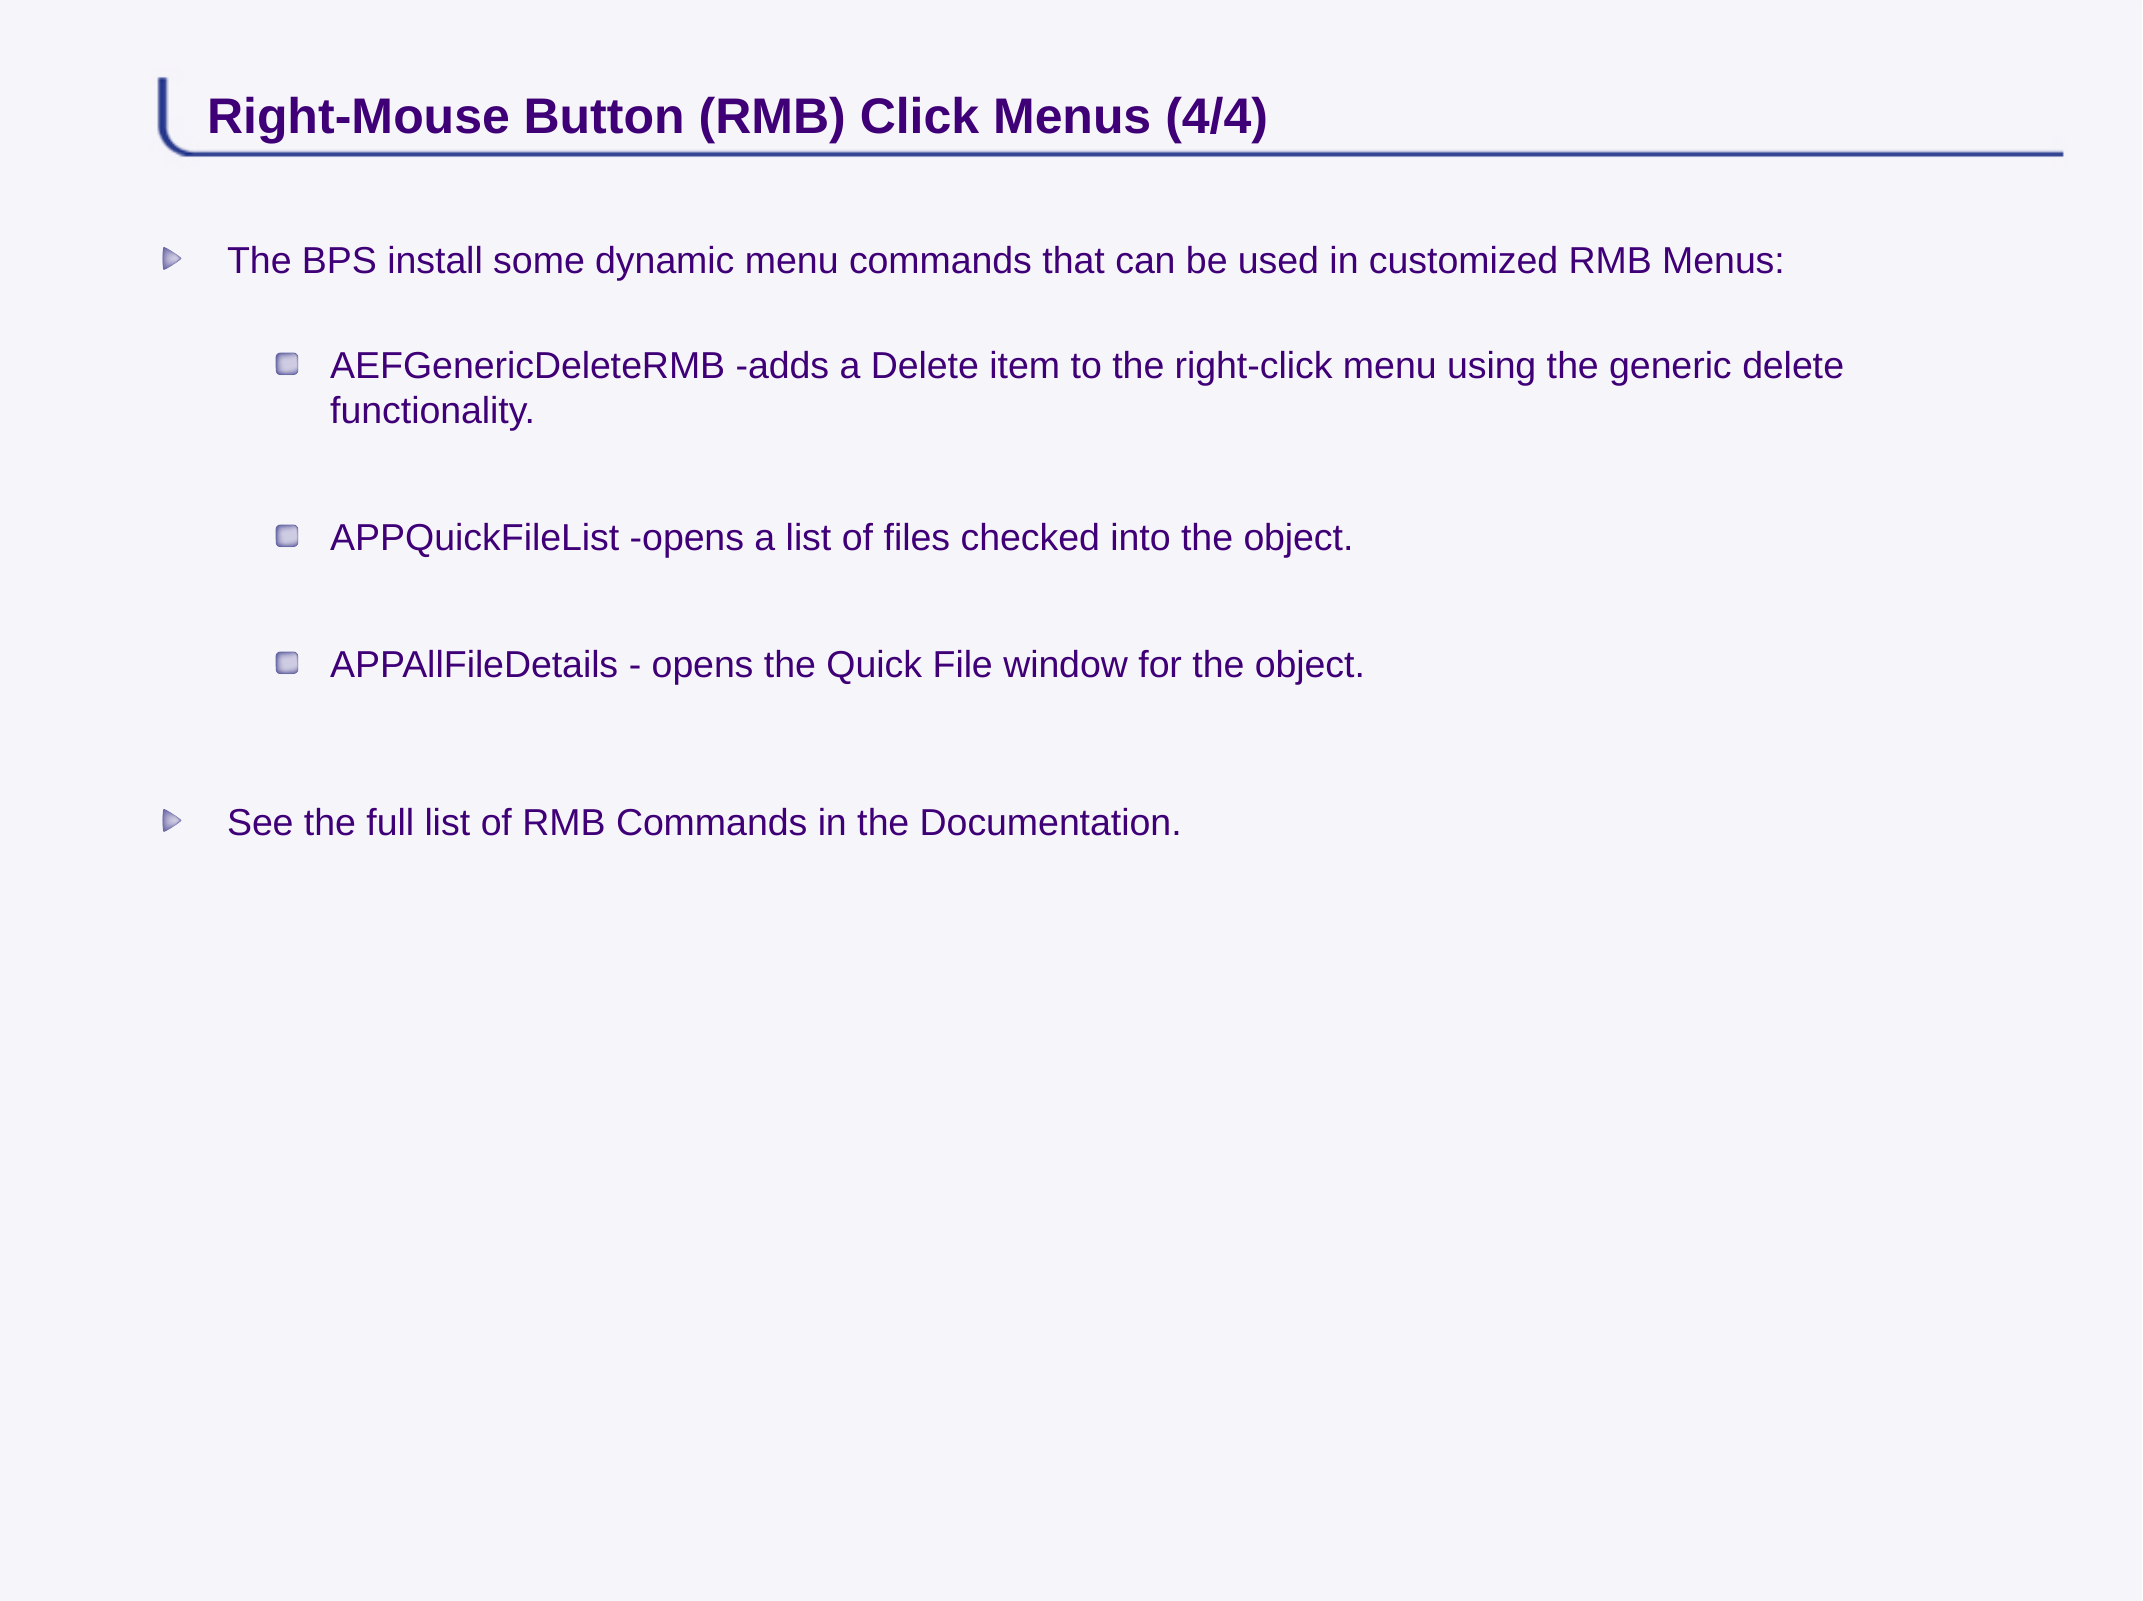

# Right-Mouse Button (RMB) Click Menus (4/4)
The BPS install some dynamic menu commands that can be used in customized RMB Menus:

AEFGenericDeleteRMB -adds a Delete item to the right-click menu using the generic delete functionality.

APPQuickFileList -opens a list of files checked into the object.

APPAllFileDetails - opens the Quick File window for the object.

See the full list of RMB Commands in the Documentation.